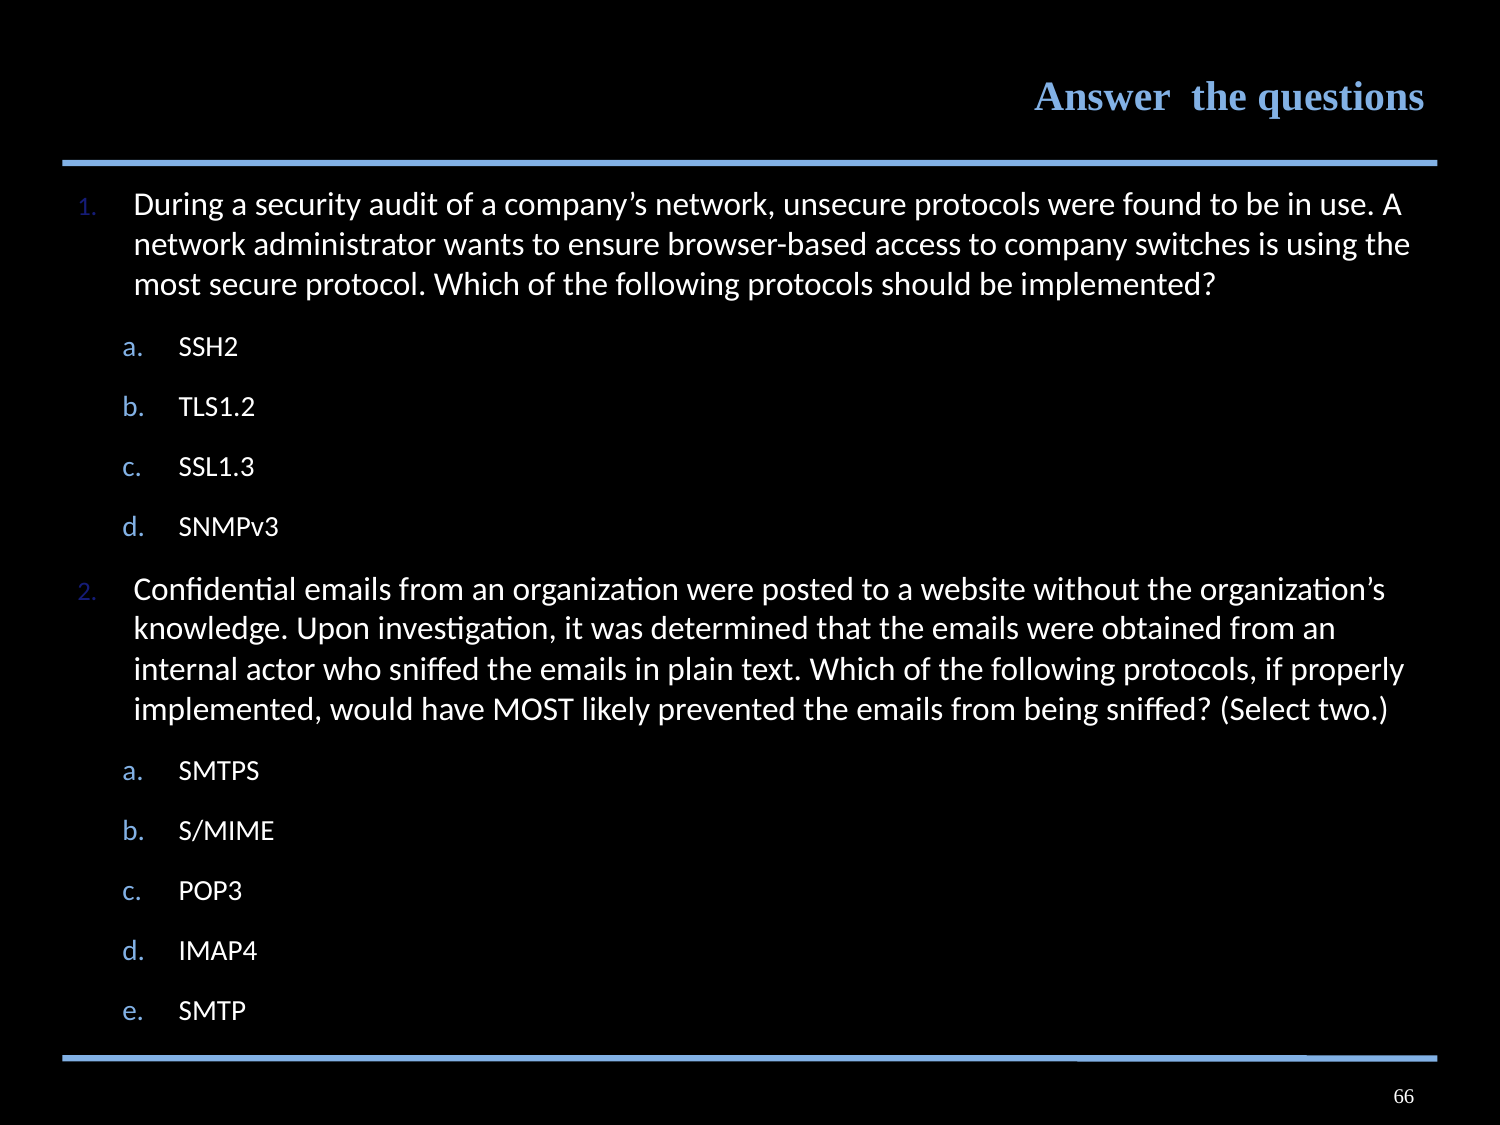

# Answer  the questions
During a security audit of a company’s network, unsecure protocols were found to be in use. A network administrator wants to ensure browser-based access to company switches is using the most secure protocol. Which of the following protocols should be implemented?
SSH2
TLS1.2
SSL1.3
SNMPv3
Confidential emails from an organization were posted to a website without the organization’s knowledge. Upon investigation, it was determined that the emails were obtained from an internal actor who sniffed the emails in plain text. Which of the following protocols, if properly implemented, would have MOST likely prevented the emails from being sniffed? (Select two.)
SMTPS
S/MIME
POP3
IMAP4
SMTP
66